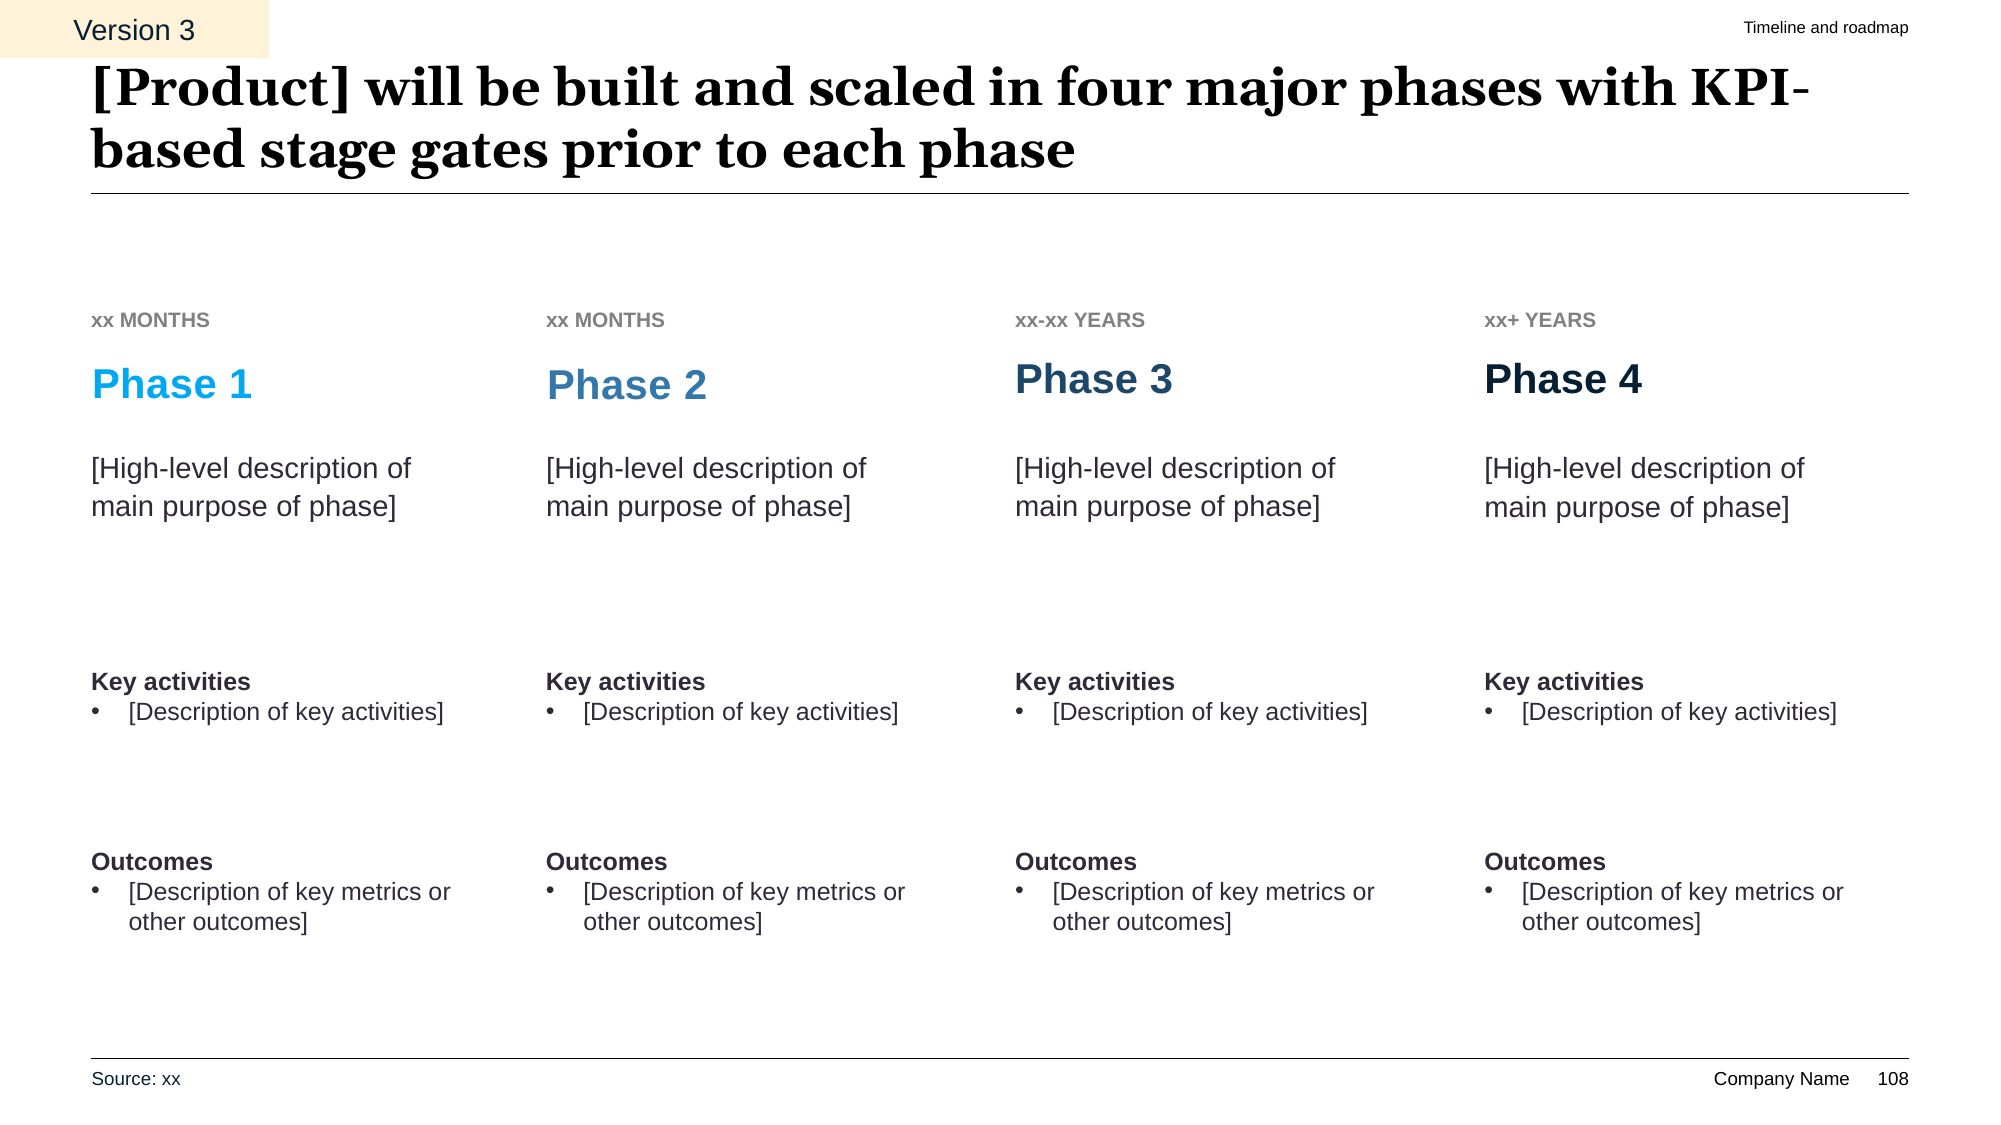

Version 3
Timeline and roadmap
# [Product] will be built and scaled in four major phases with KPI-based stage gates prior to each phase

xx MONTHS
xx MONTHS
xx-xx YEARS
xx+ YEARS
Phase 1
Phase 2
Phase 3
Phase 4
[High-level description of main purpose of phase]

[High-level description of main purpose of phase]

[High-level description of main purpose of phase]

[High-level description of main purpose of phase]

Key activities
[Description of key activities]

Outcomes
[Description of key metrics or other outcomes]

Key activities
[Description of key activities]

Outcomes
[Description of key metrics or other outcomes]

Key activities
[Description of key activities]

Outcomes
[Description of key metrics or other outcomes]

Key activities
[Description of key activities]

Outcomes
[Description of key metrics or other outcomes]

Source: xx